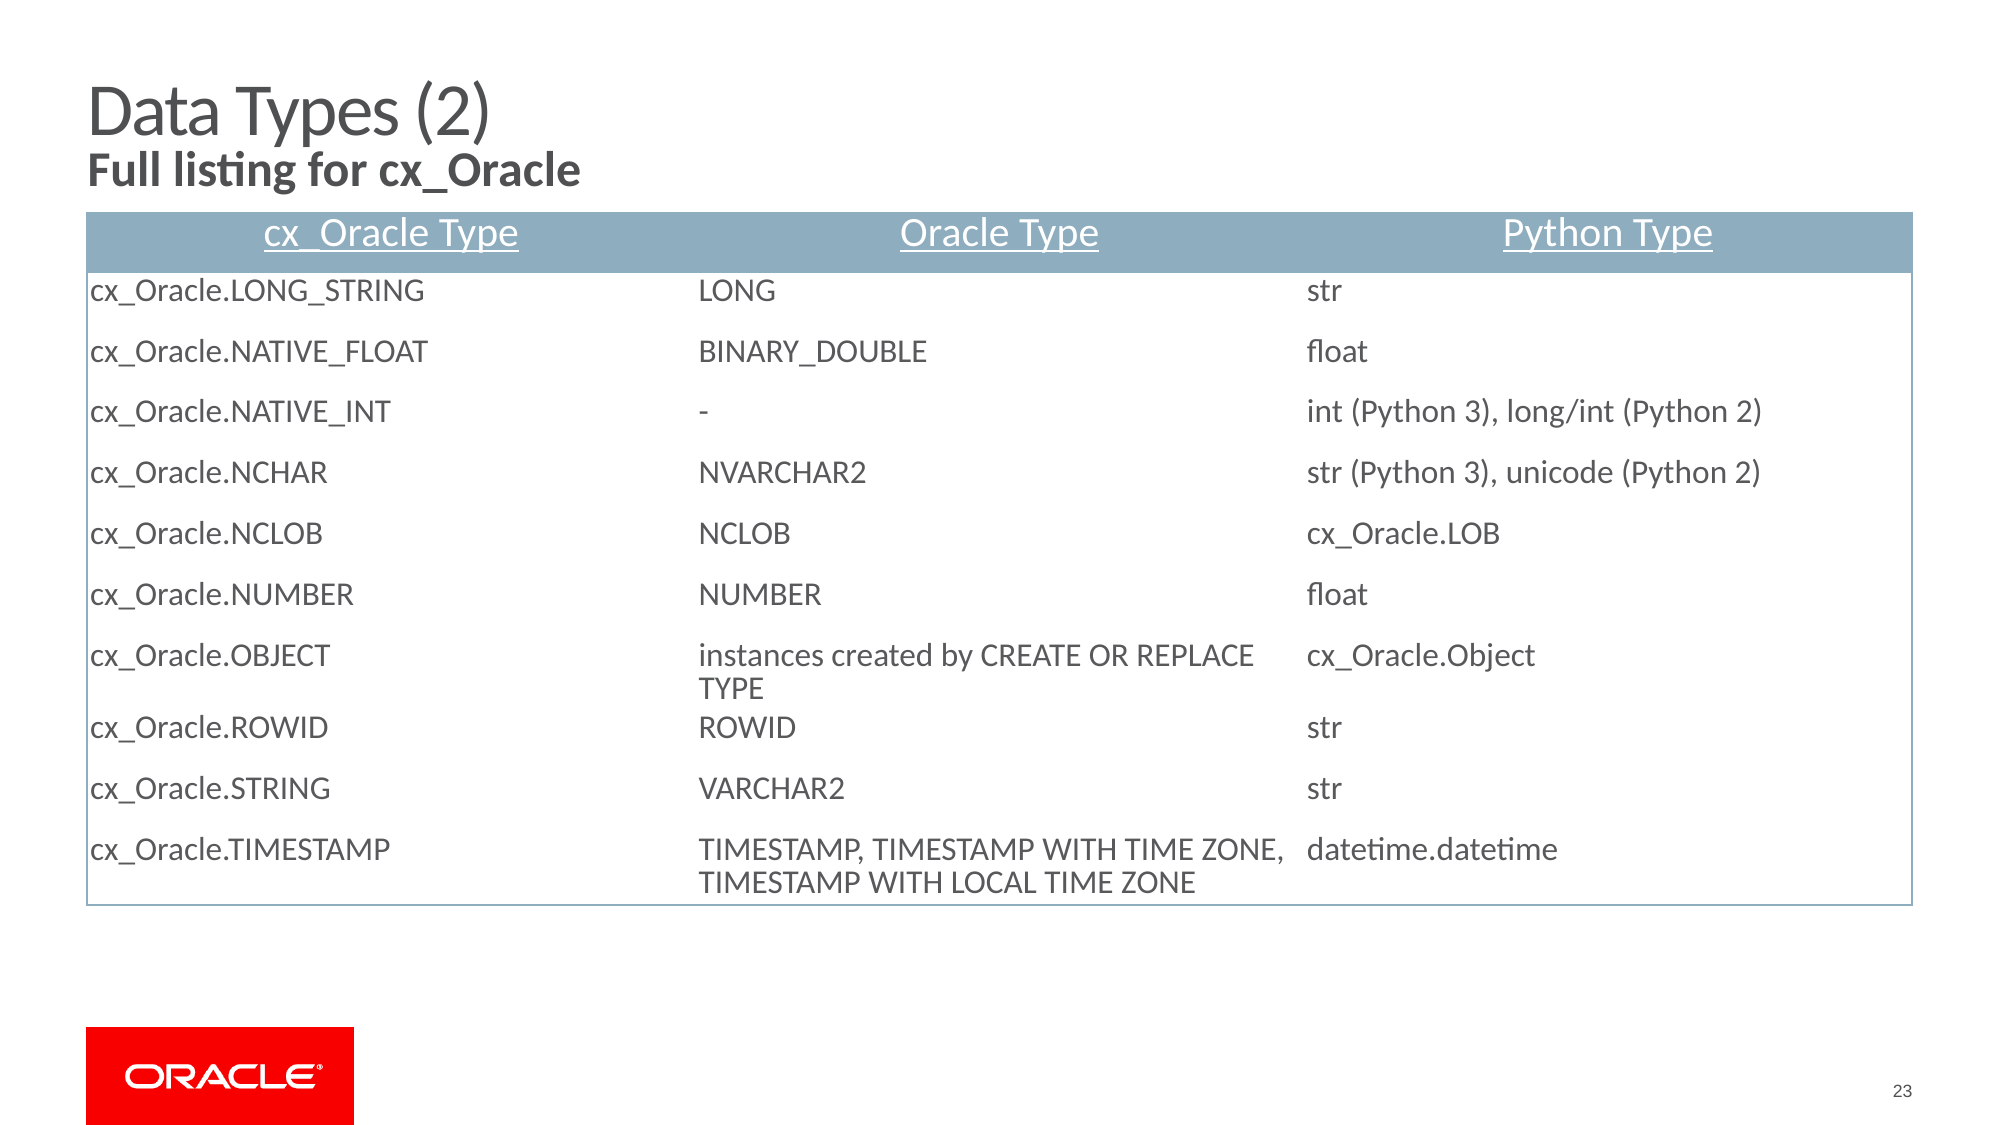

# Data Types (2)
Full listing for cx_Oracle
| cx\_Oracle Type | Oracle Type | Python Type |
| --- | --- | --- |
| cx\_Oracle.LONG\_STRING | LONG | str |
| cx\_Oracle.NATIVE\_FLOAT | BINARY\_DOUBLE | float |
| cx\_Oracle.NATIVE\_INT | - | int (Python 3), long/int (Python 2) |
| cx\_Oracle.NCHAR | NVARCHAR2 | str (Python 3), unicode (Python 2) |
| cx\_Oracle.NCLOB | NCLOB | cx\_Oracle.LOB |
| cx\_Oracle.NUMBER | NUMBER | float |
| cx\_Oracle.OBJECT | instances created by CREATE OR REPLACE TYPE | cx\_Oracle.Object |
| cx\_Oracle.ROWID | ROWID | str |
| cx\_Oracle.STRING | VARCHAR2 | str |
| cx\_Oracle.TIMESTAMP | TIMESTAMP, TIMESTAMP WITH TIME ZONE, TIMESTAMP WITH LOCAL TIME ZONE | datetime.datetime |
23